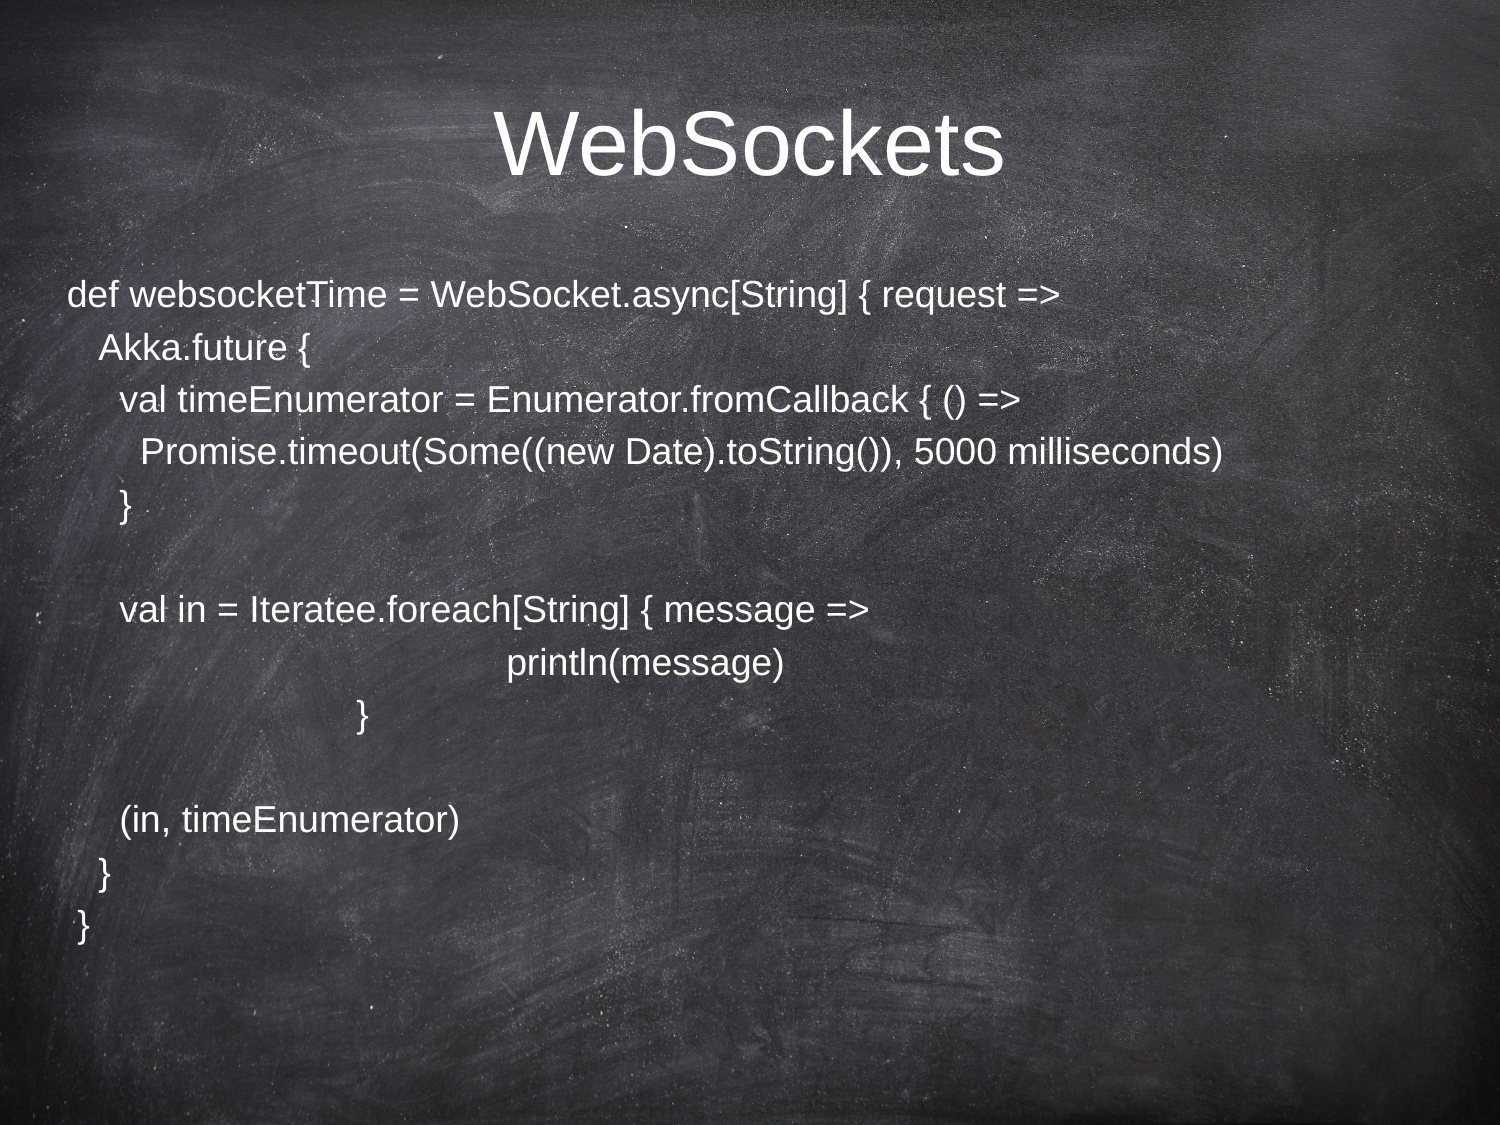

# WebSockets
 def websocketTime = WebSocket.async[String] { request =>
    Akka.future {
      val timeEnumerator = Enumerator.fromCallback { () =>
        Promise.timeout(Some((new Date).toString()), 5000 milliseconds)
      }

      val in = Iteratee.foreach[String] { message =>
			println(message)
		}

      (in, timeEnumerator)
    }
  }